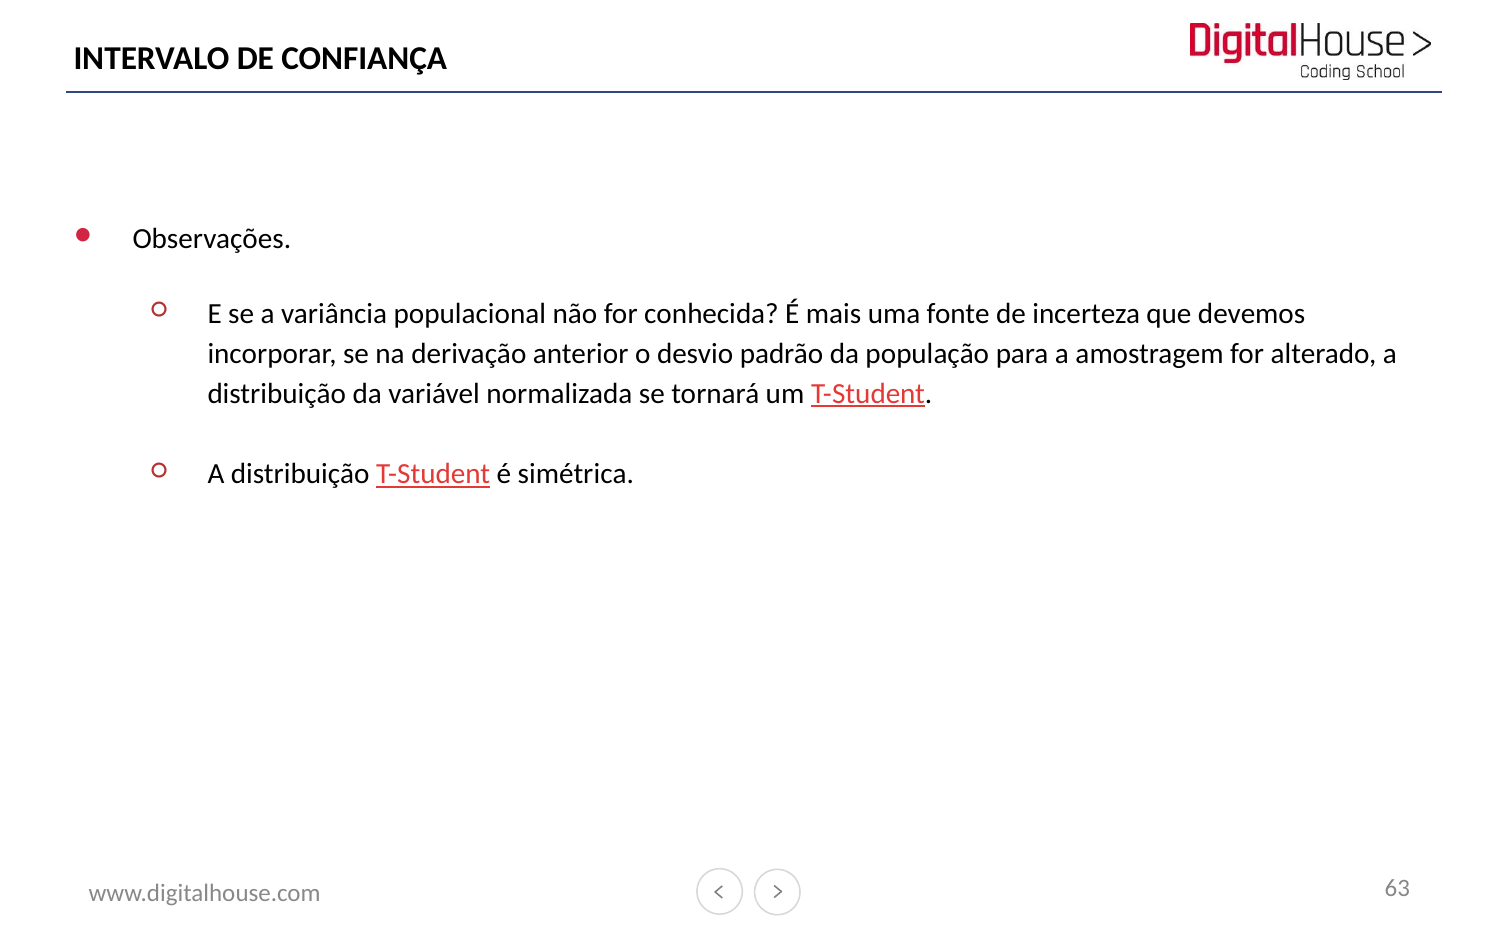

# INTERVALO DE CONFIANÇA
Observações.
E se a variância populacional não for conhecida? É mais uma fonte de incerteza que devemos incorporar, se na derivação anterior o desvio padrão da população para a amostragem for alterado, a distribuição da variável normalizada se tornará um T-Student.

A distribuição T-Student é simétrica.
63